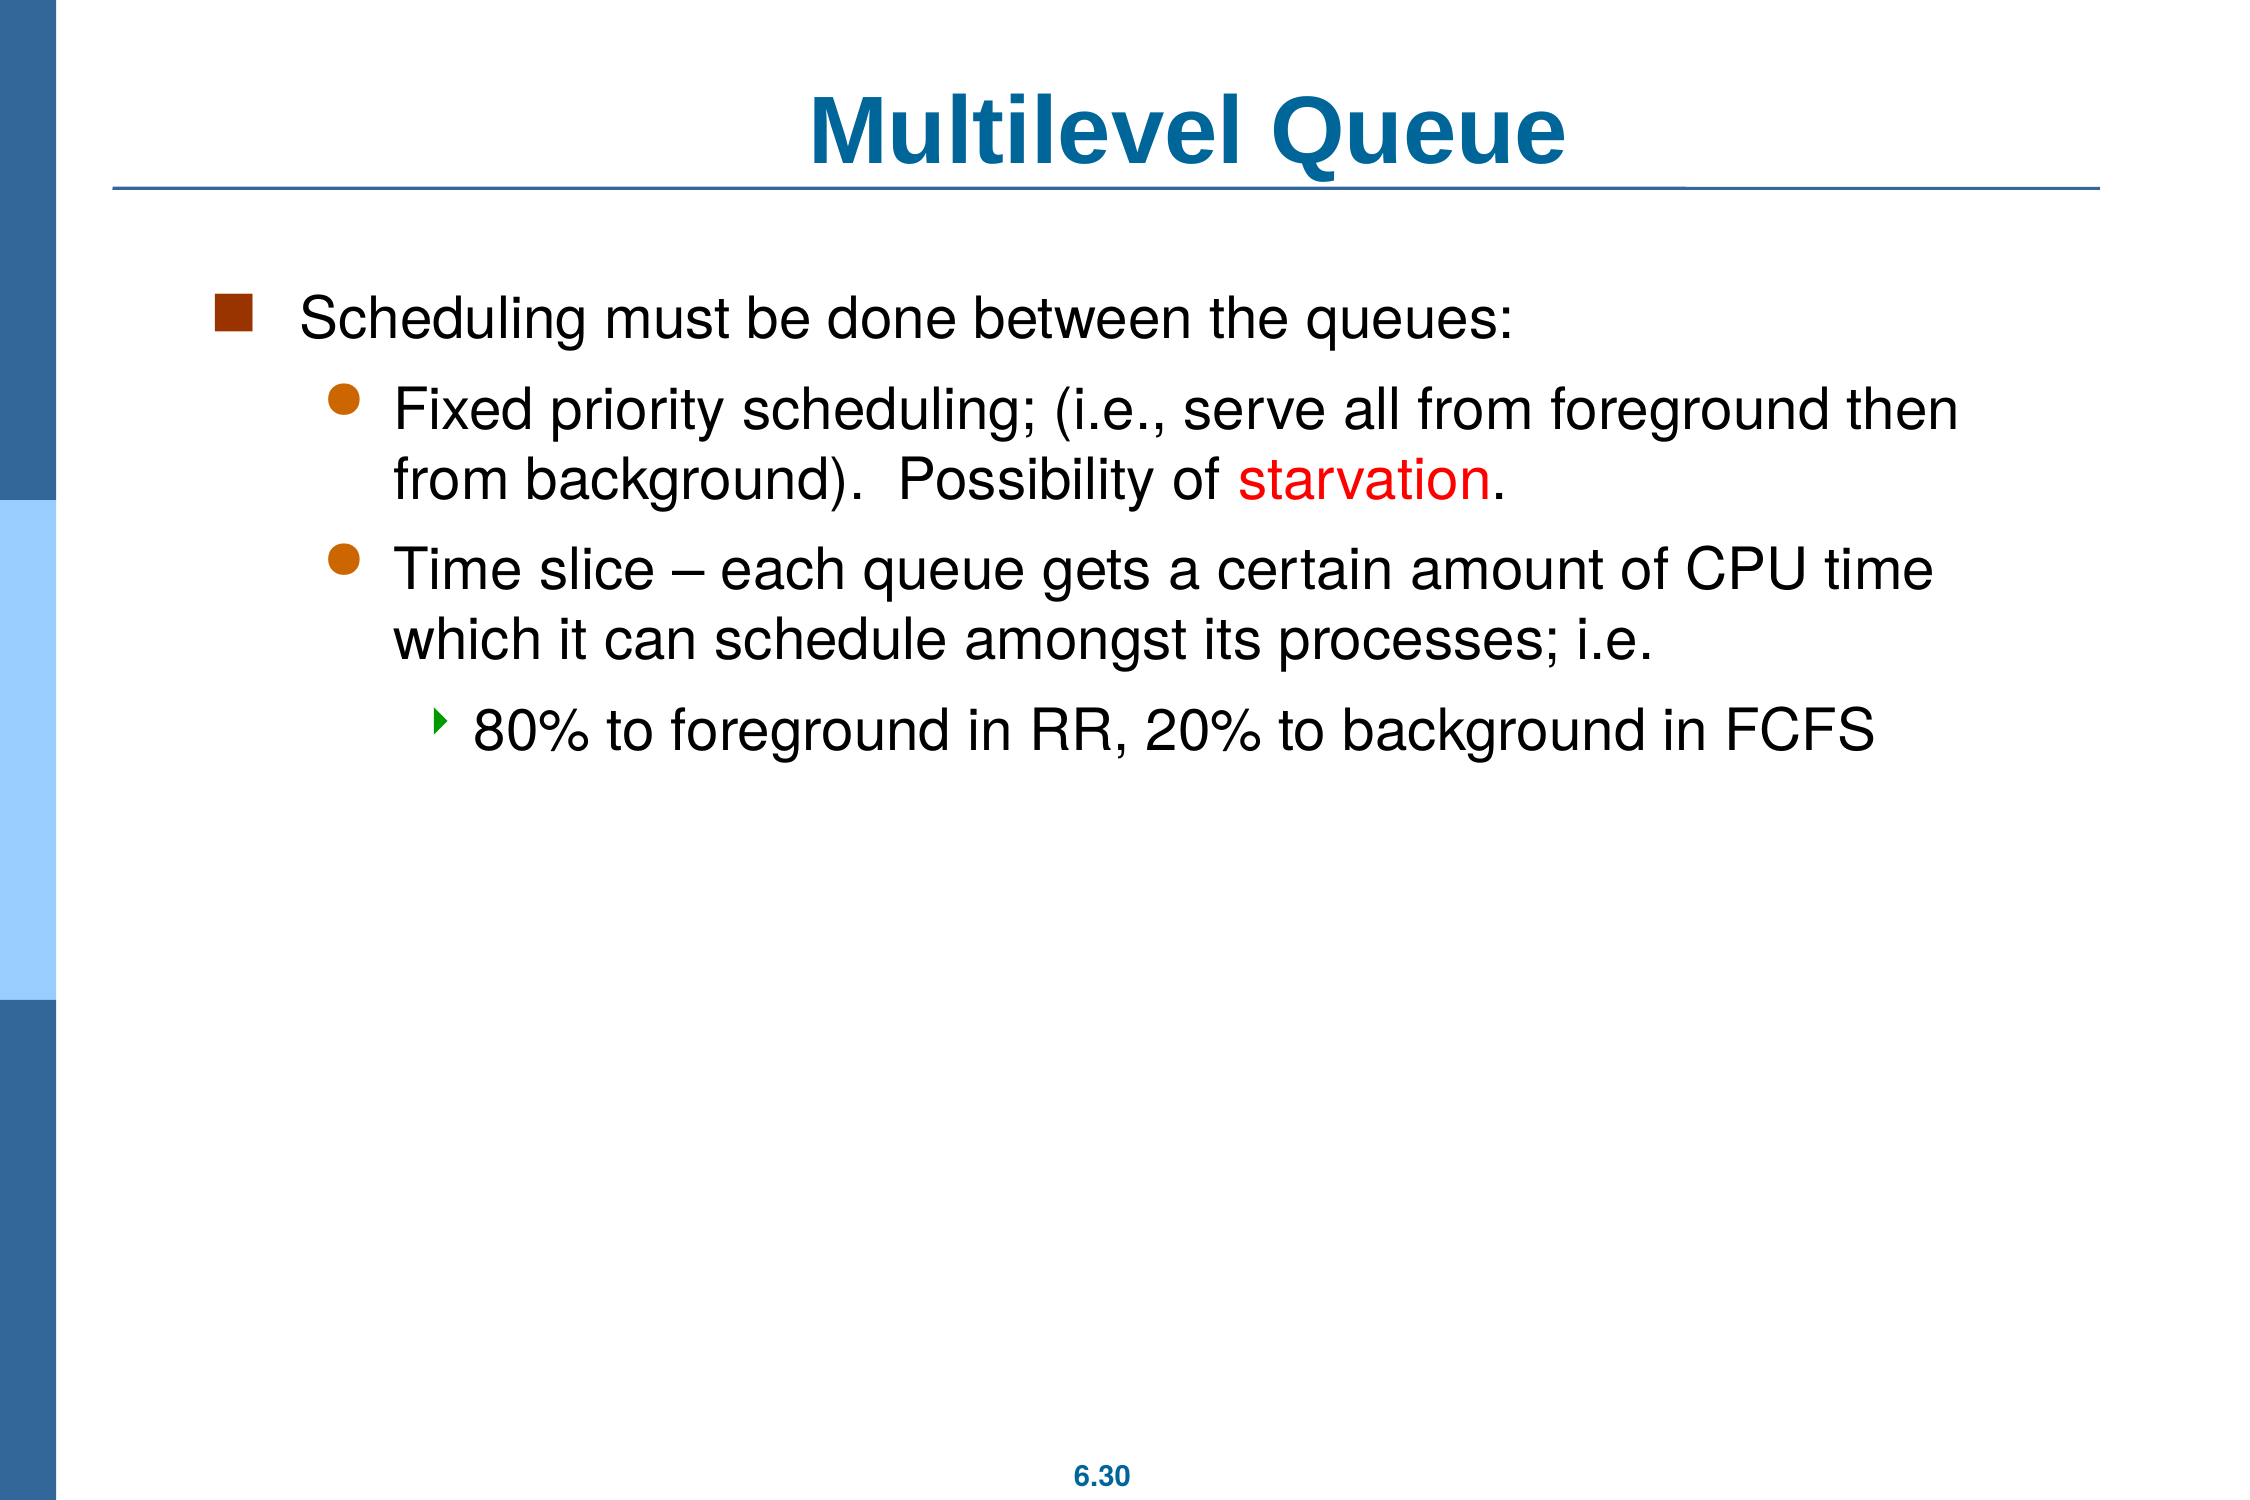

# Multilevel Queue
Scheduling must be done between the queues:
Fixed priority scheduling; (i.e., serve all from foreground then from background).  Possibility of starvation.
Time slice – each queue gets a certain amount of CPU time which it can schedule amongst its processes; i.e.
80% to foreground in RR, 20% to background in FCFS